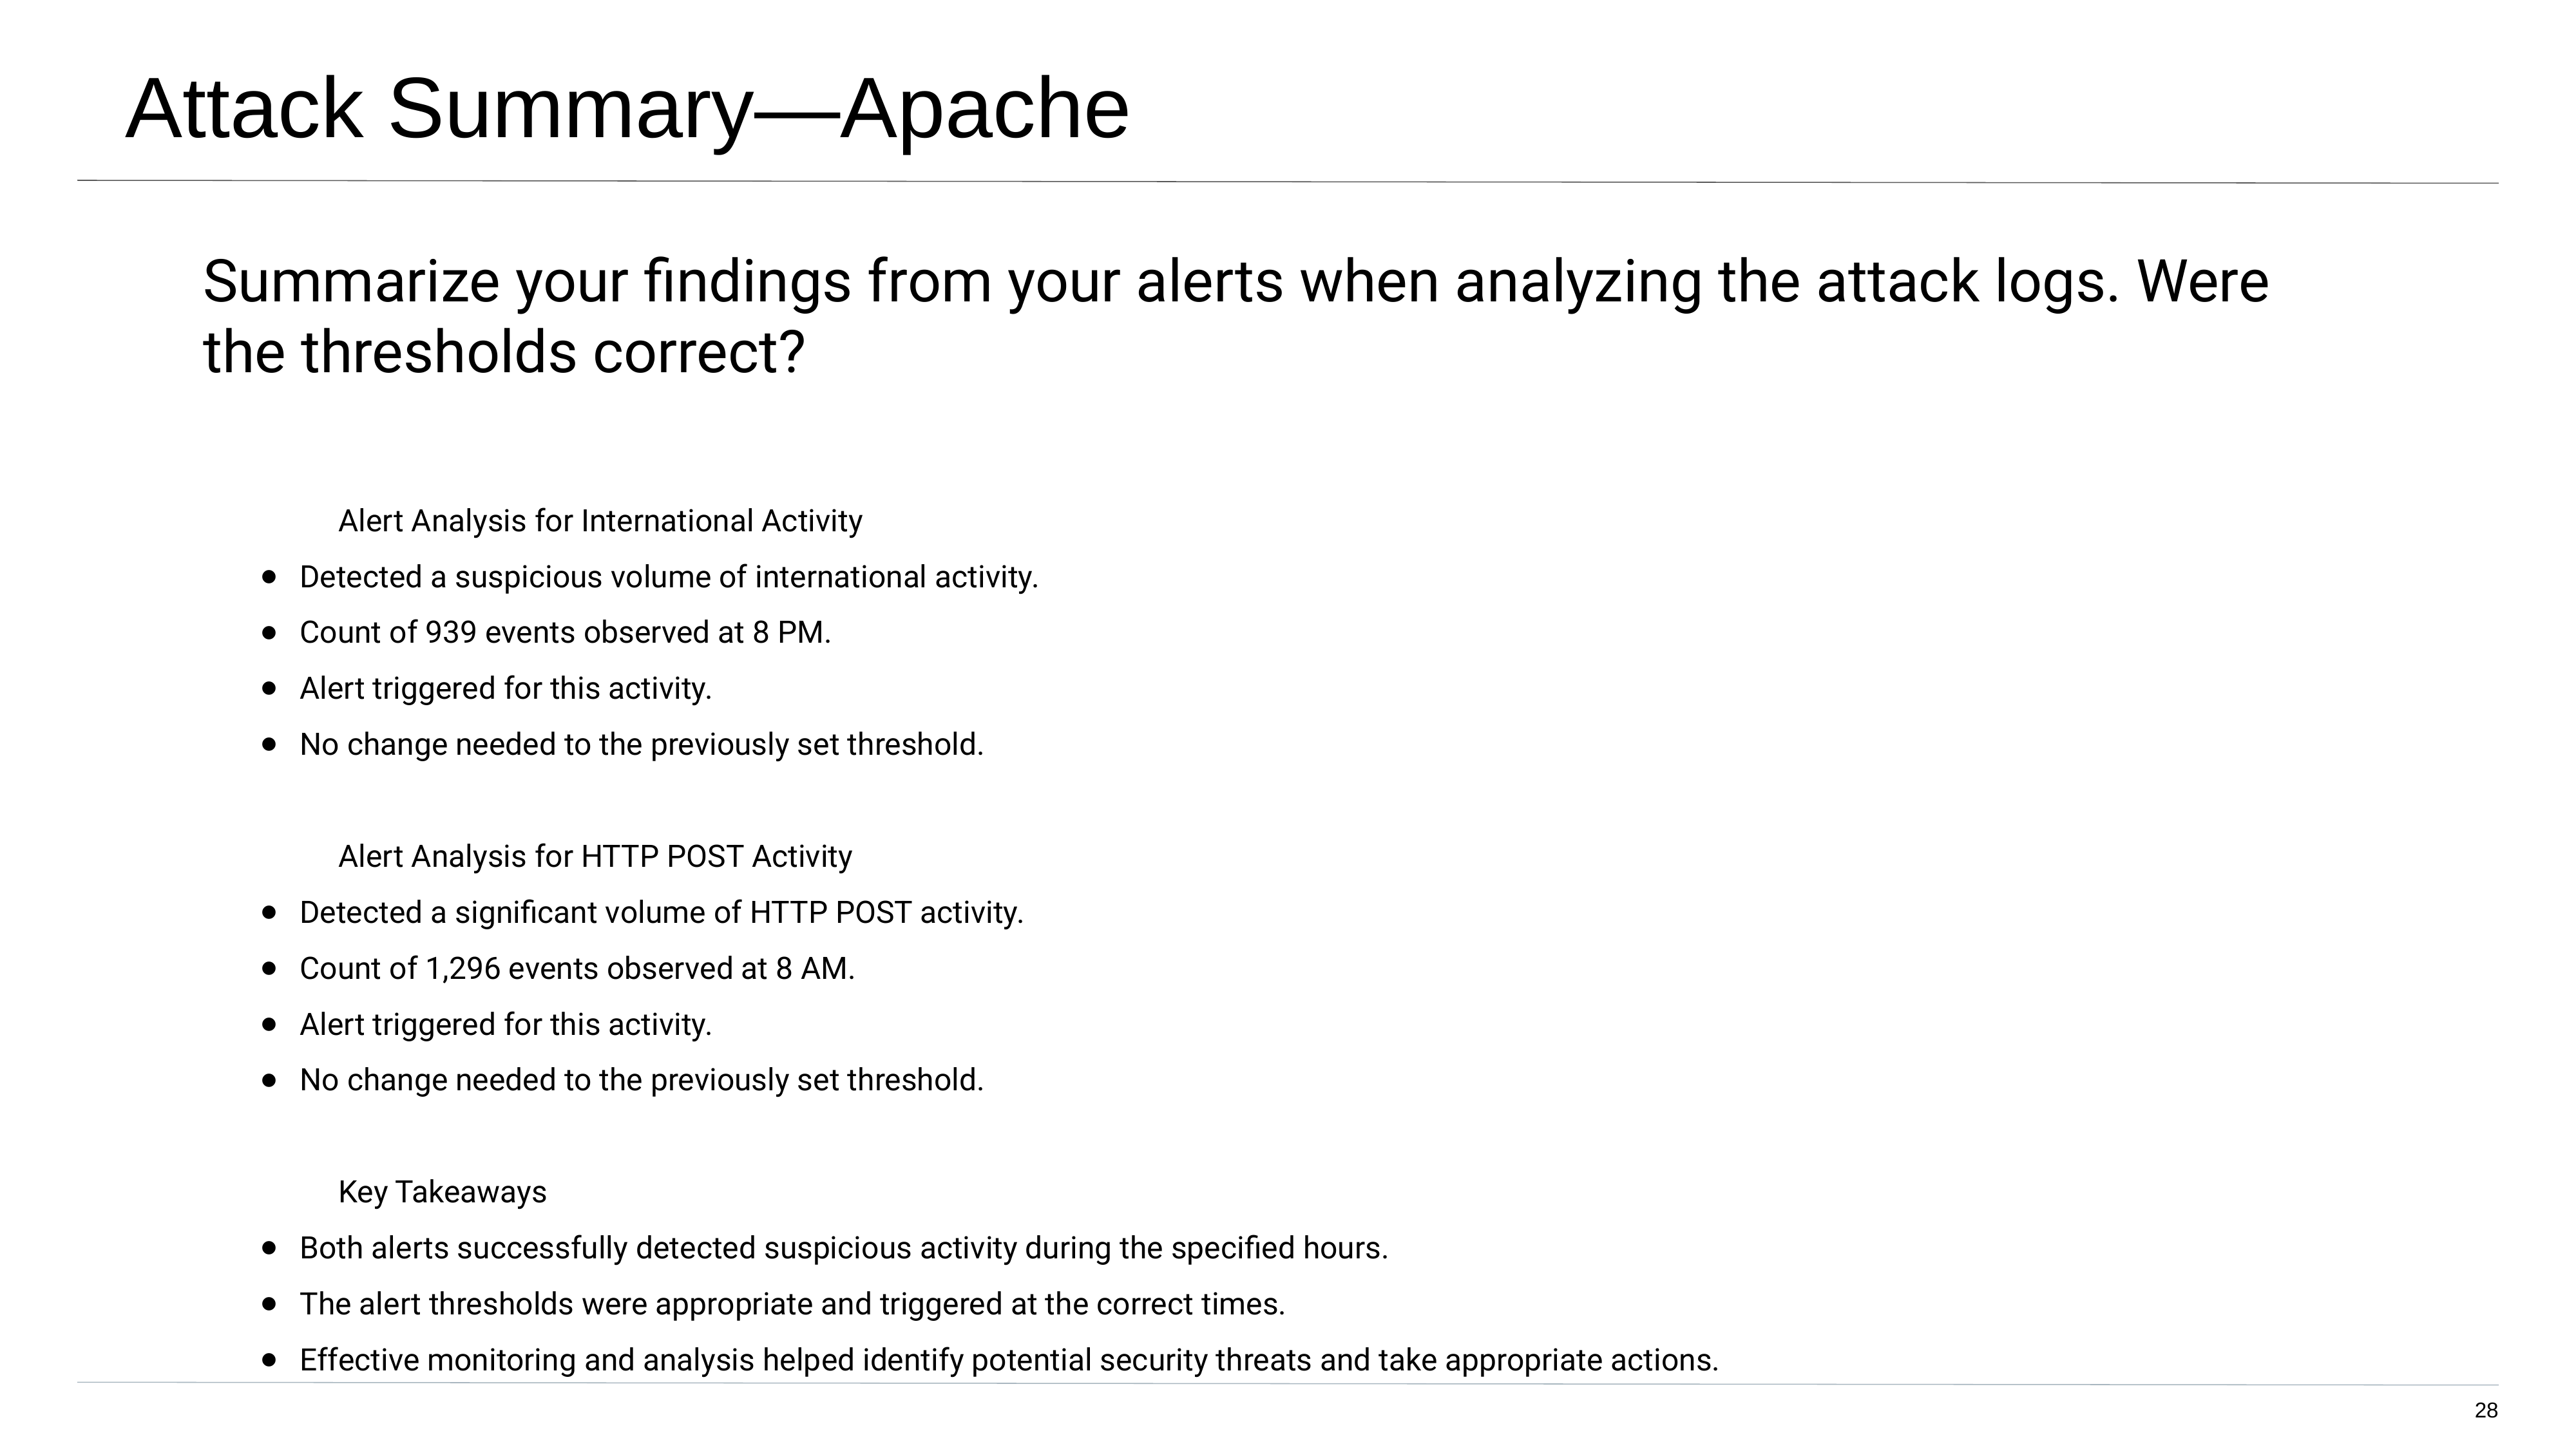

# Attack Summary—Apache
Summarize your findings from your alerts when analyzing the attack logs. Were the thresholds correct?

     Alert Analysis for International Activity
Detected a suspicious volume of international activity.
Count of 939 events observed at 8 PM.
Alert triggered for this activity.
No change needed to the previously set threshold.

     Alert Analysis for HTTP POST Activity
Detected a significant volume of HTTP POST activity.
Count of 1,296 events observed at 8 AM.
Alert triggered for this activity.
No change needed to the previously set threshold.

     Key Takeaways
Both alerts successfully detected suspicious activity during the specified hours.
The alert thresholds were appropriate and triggered at the correct times.
Effective monitoring and analysis helped identify potential security threats and take appropriate actions.

28